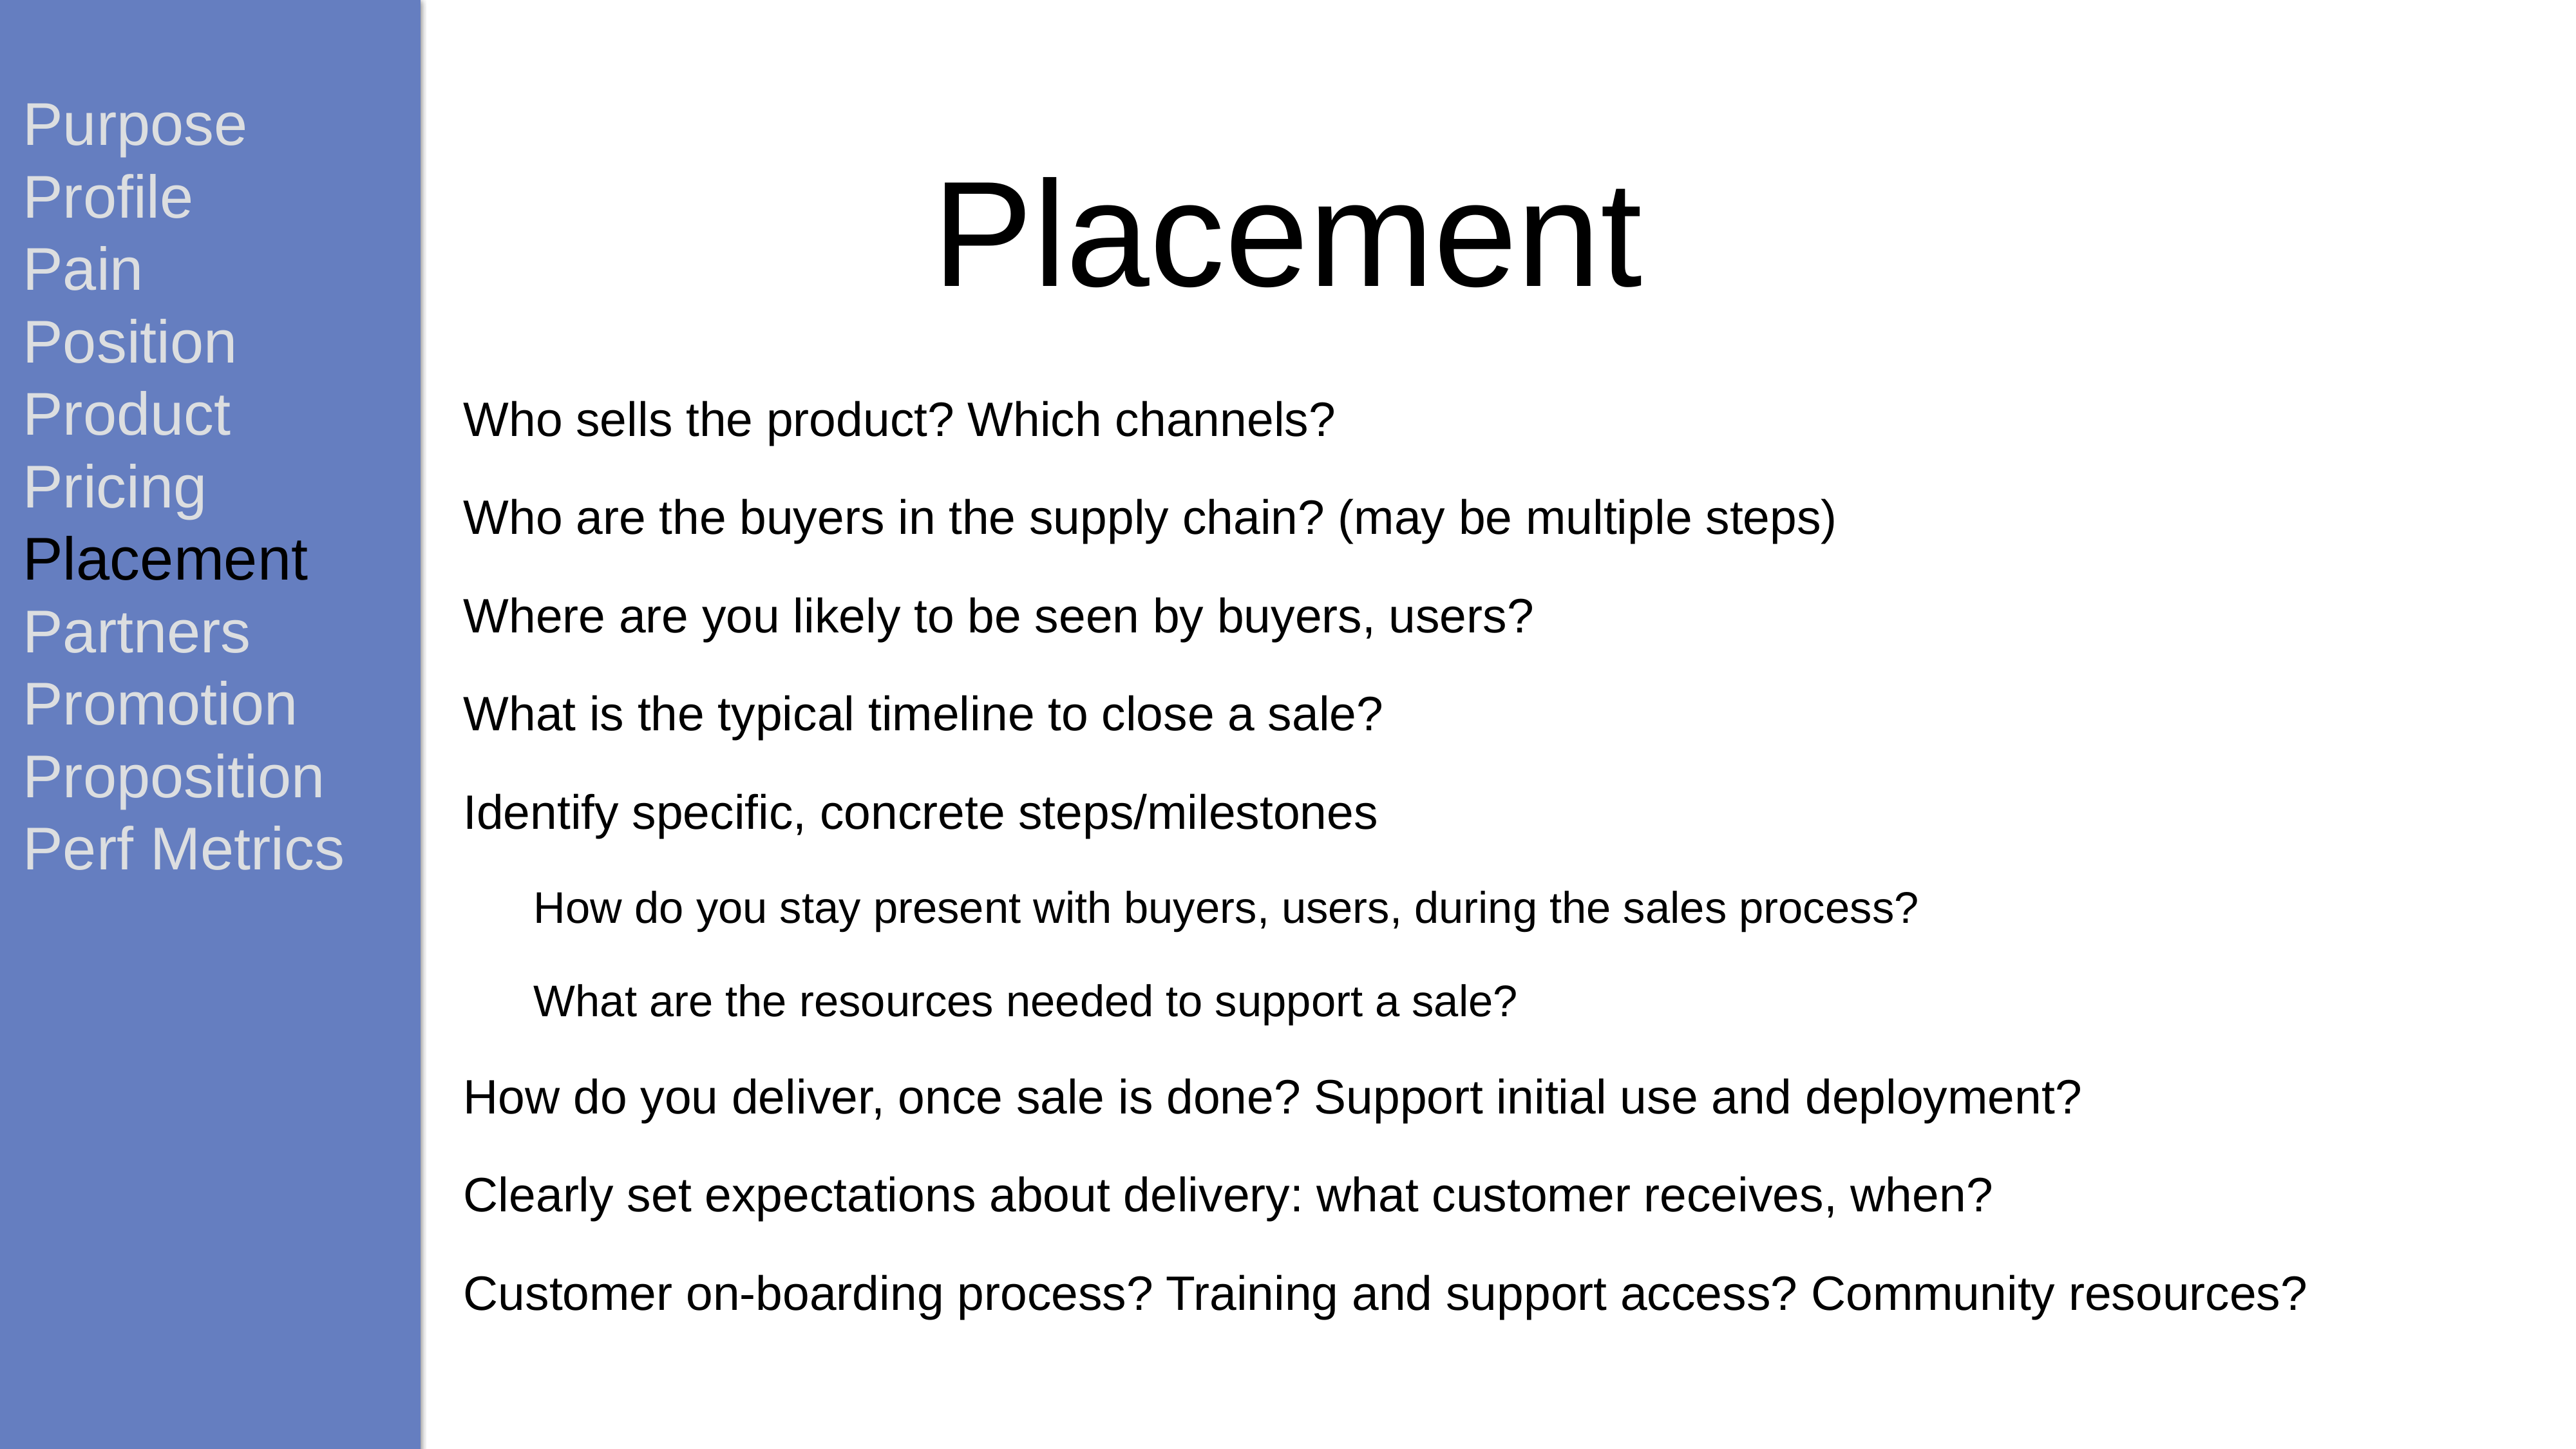

# Placement
Purpose
Profile
Pain
Position
Product
Pricing
Placement
Partners
Promotion
Proposition
Perf Metrics
Who sells the product? Which channels?
Who are the buyers in the supply chain? (may be multiple steps)
Where are you likely to be seen by buyers, users?
What is the typical timeline to close a sale?
Identify specific, concrete steps/milestones
How do you stay present with buyers, users, during the sales process?
What are the resources needed to support a sale?
How do you deliver, once sale is done? Support initial use and deployment?
Clearly set expectations about delivery: what customer receives, when?
Customer on-boarding process? Training and support access? Community resources?